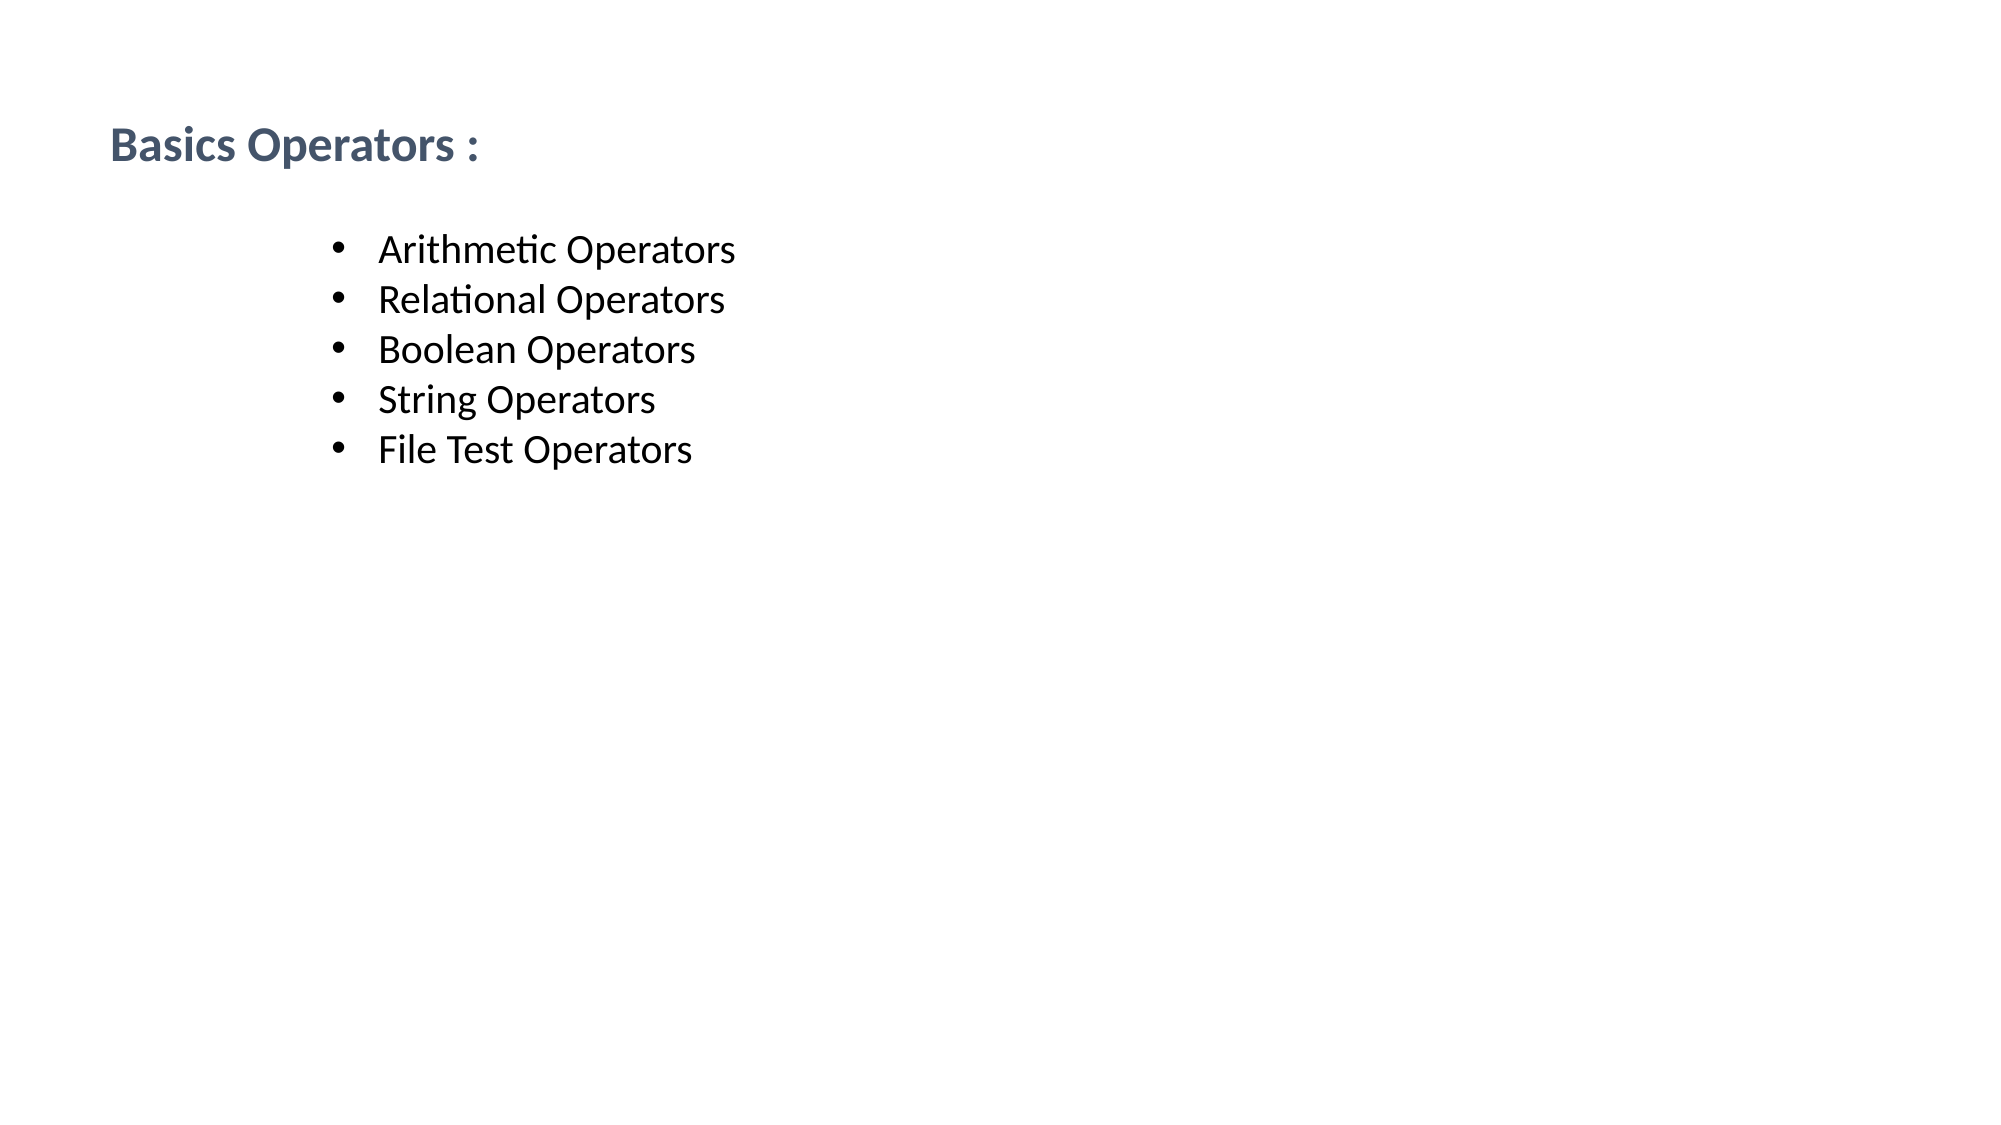

Basics Operators :
Arithmetic Operators
Relational Operators
Boolean Operators
String Operators
File Test Operators